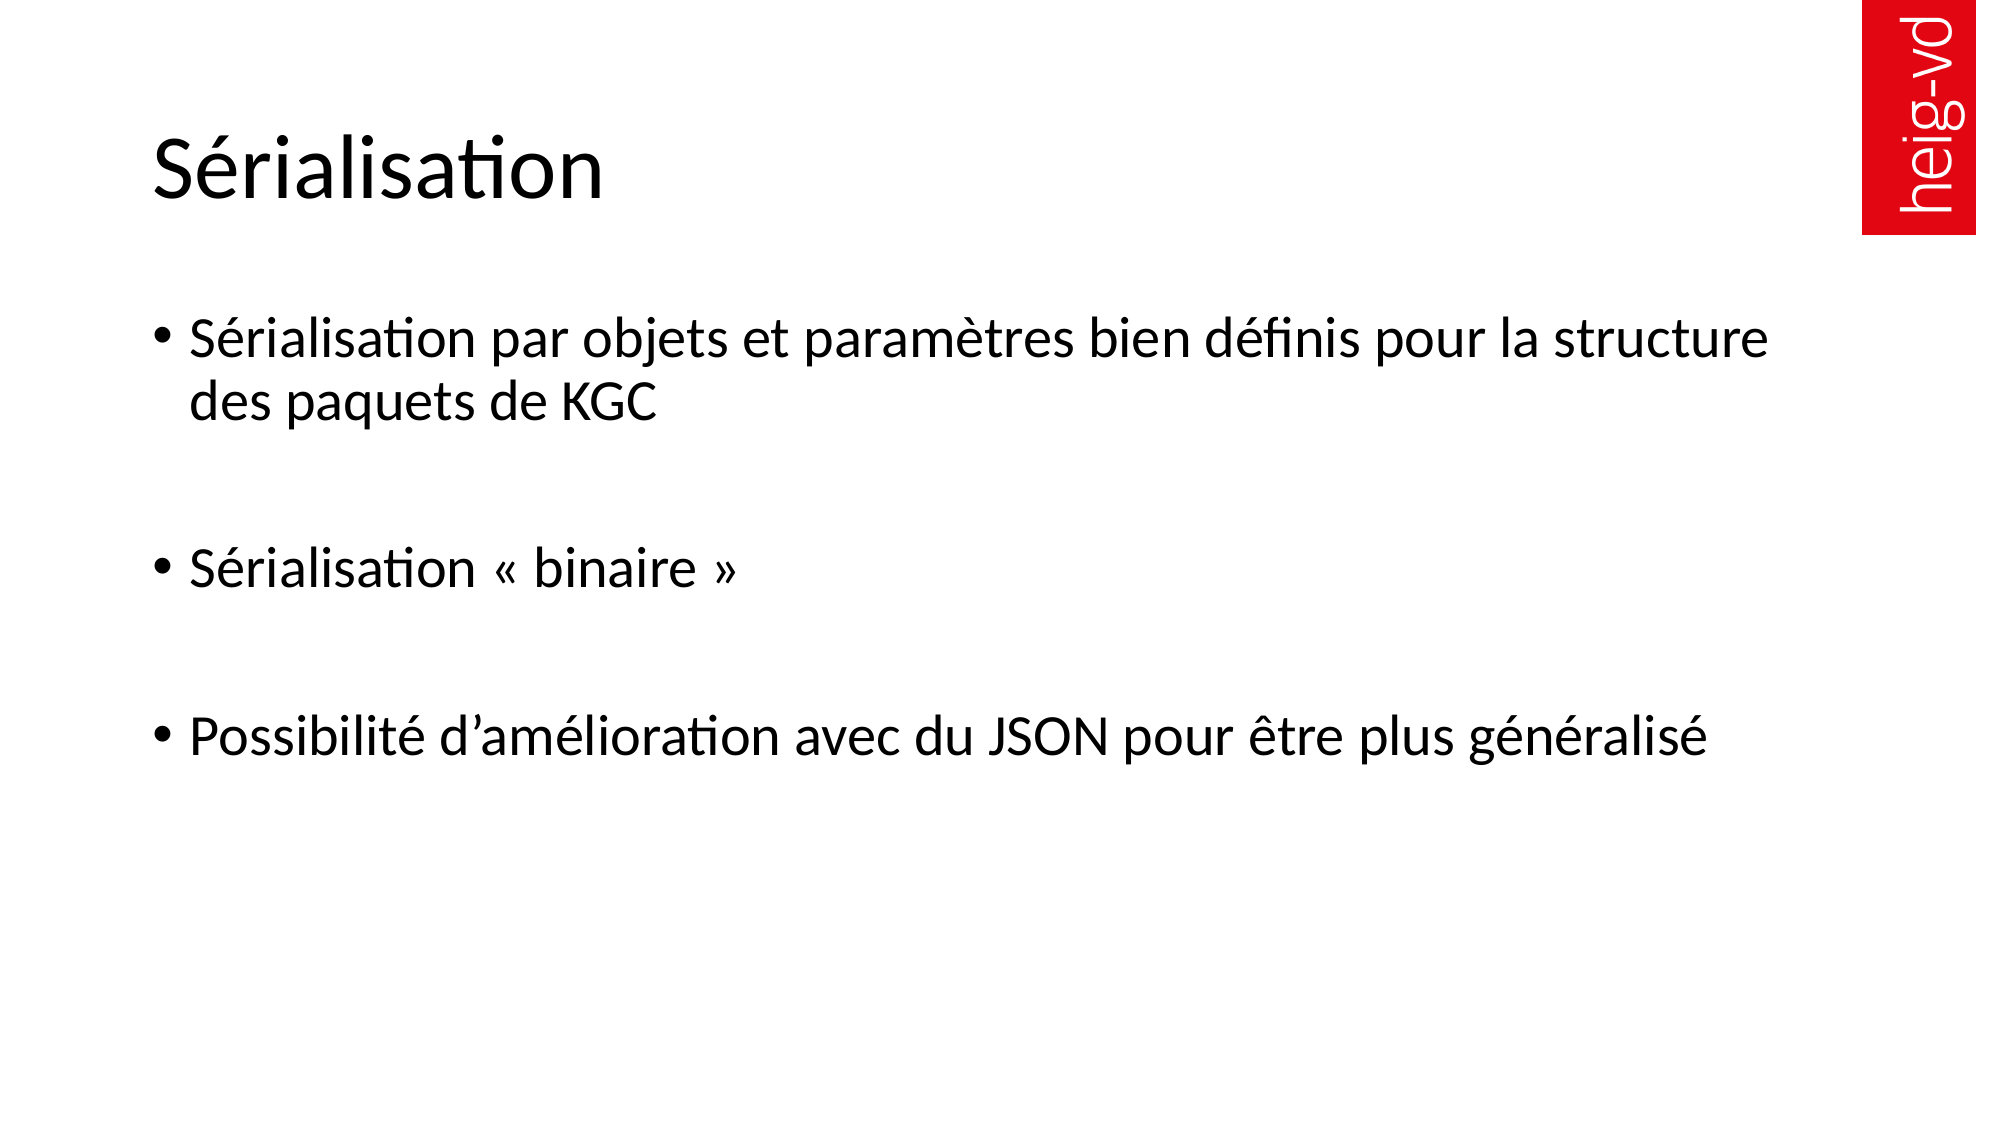

# Sérialisation
Sérialisation par objets et paramètres bien définis pour la structure des paquets de KGC

Sérialisation « binaire »

Possibilité d’amélioration avec du JSON pour être plus généralisé